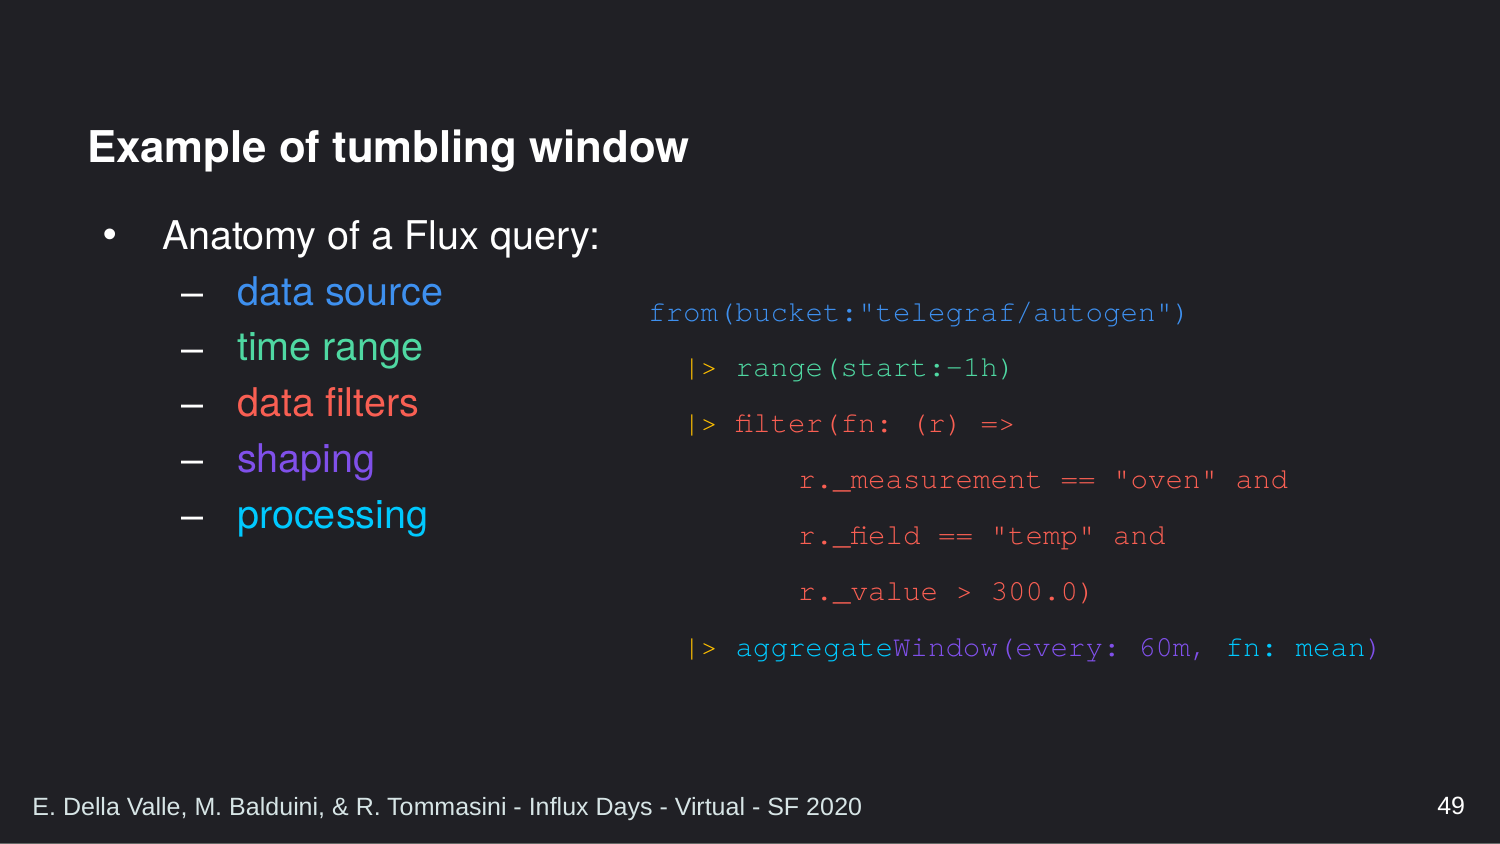

# Example of tumbling window
Anatomy of a Flux query:
data source
time range
data filters
shaping
processing
from(bucket:"telegraf/autogen")
  |> range(start:-1h)
  |> filter(fn: (r) =>
	r._measurement == "oven" and
	r._field == "temp" and
	r._value > 300.0)
  |> aggregateWindow(every: 60m, fn: mean)
49
E. Della Valle, M. Balduini, & R. Tommasini - Influx Days - Virtual - SF 2020